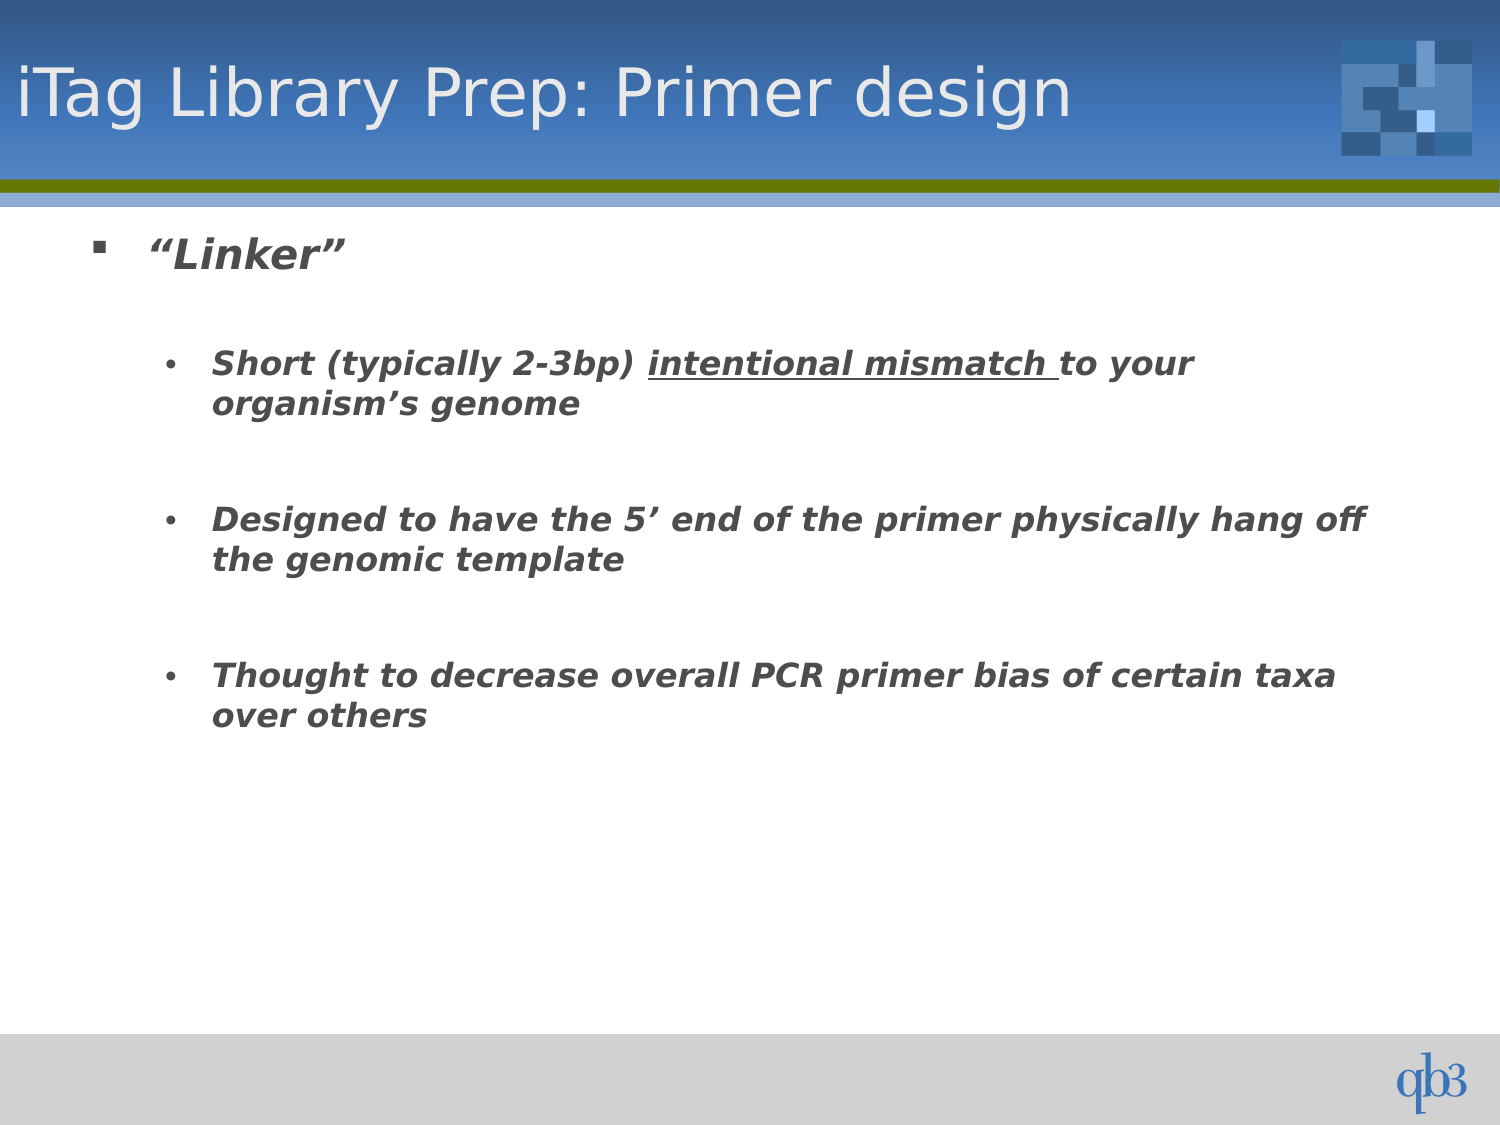

iTag Library Prep: Primer design
“Linker”

Short (typically 2-3bp) intentional mismatch to your organism’s genome

Designed to have the 5’ end of the primer physically hang off the genomic template

Thought to decrease overall PCR primer bias of certain taxa over others